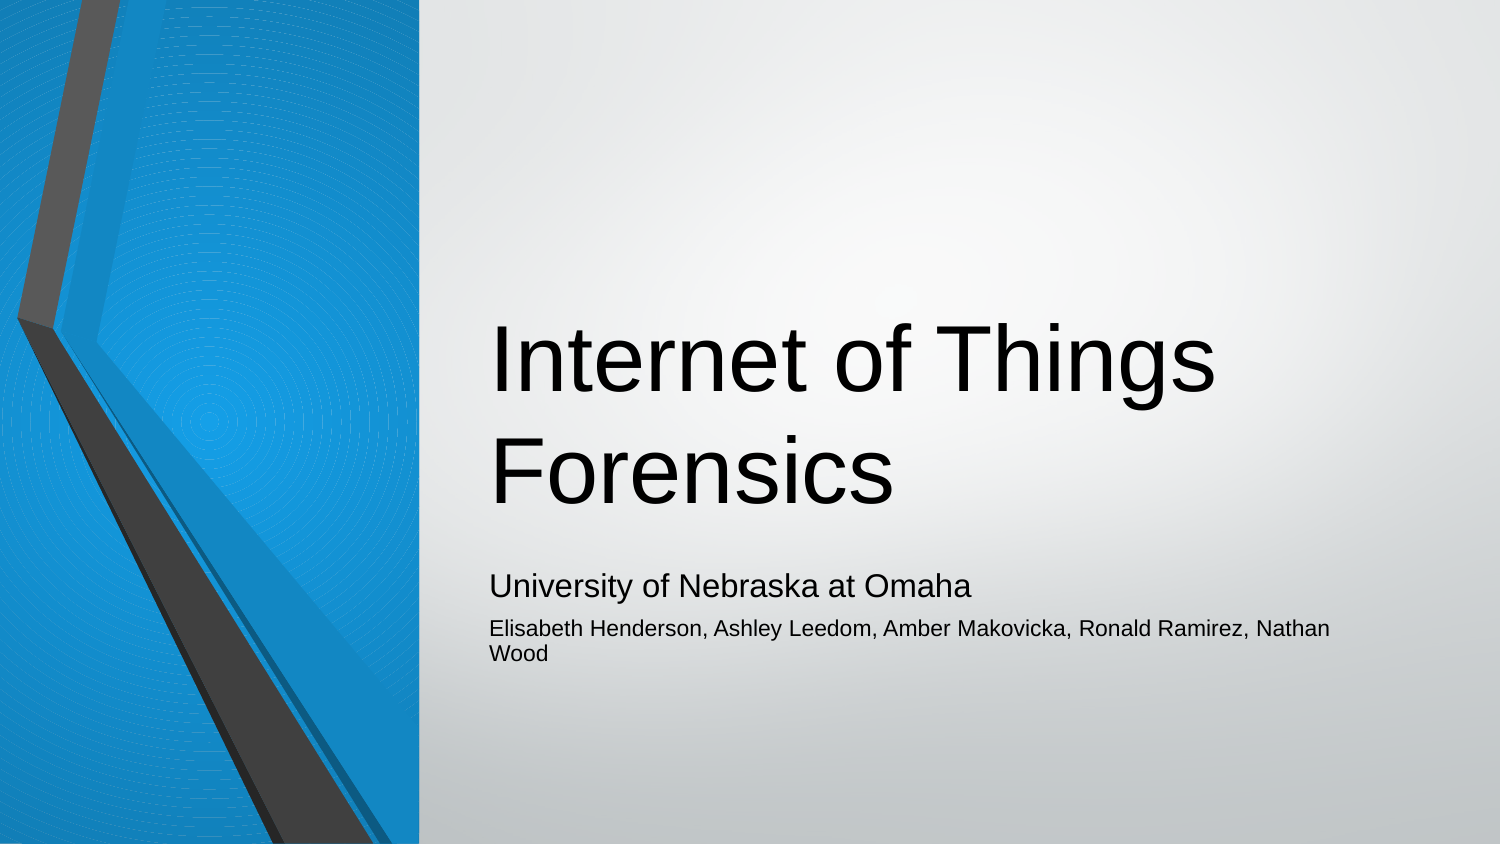

# Internet of Things Forensics
University of Nebraska at Omaha
Elisabeth Henderson, Ashley Leedom, Amber Makovicka, Ronald Ramirez, Nathan Wood